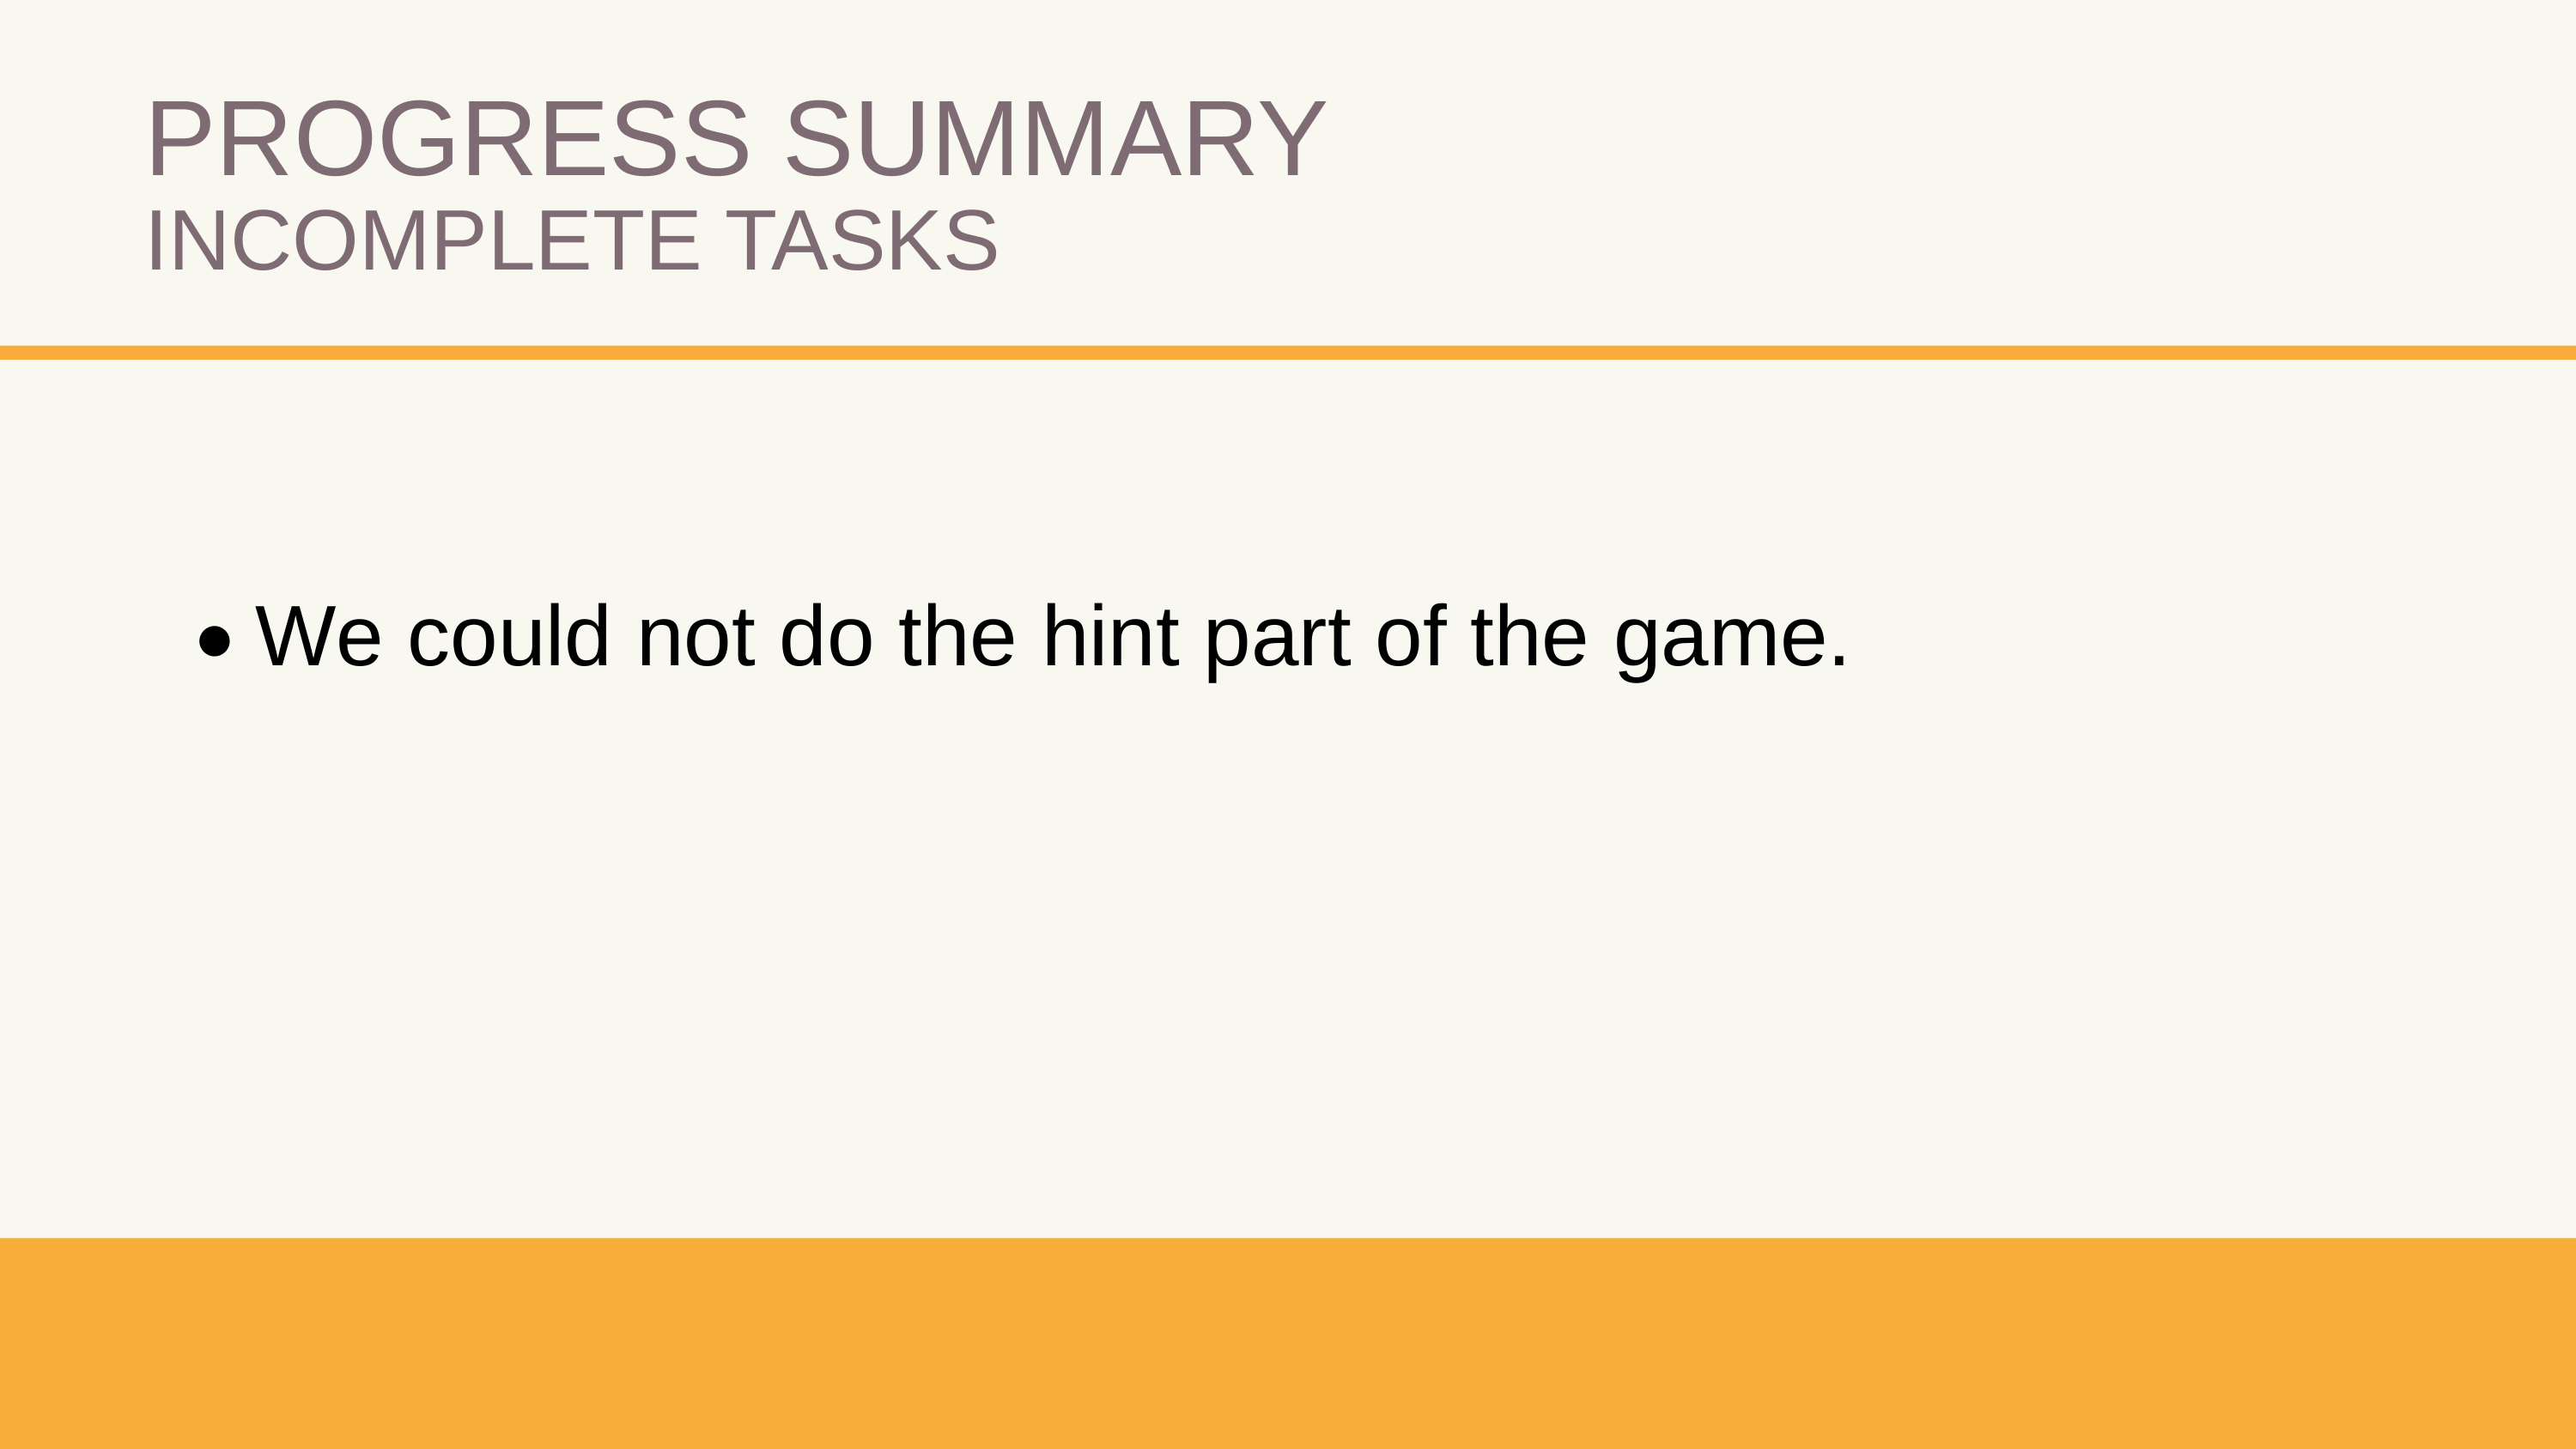

PROGRESS SUMMARY
INCOMPLETE TASKS

• We could not do the hint part of the game.